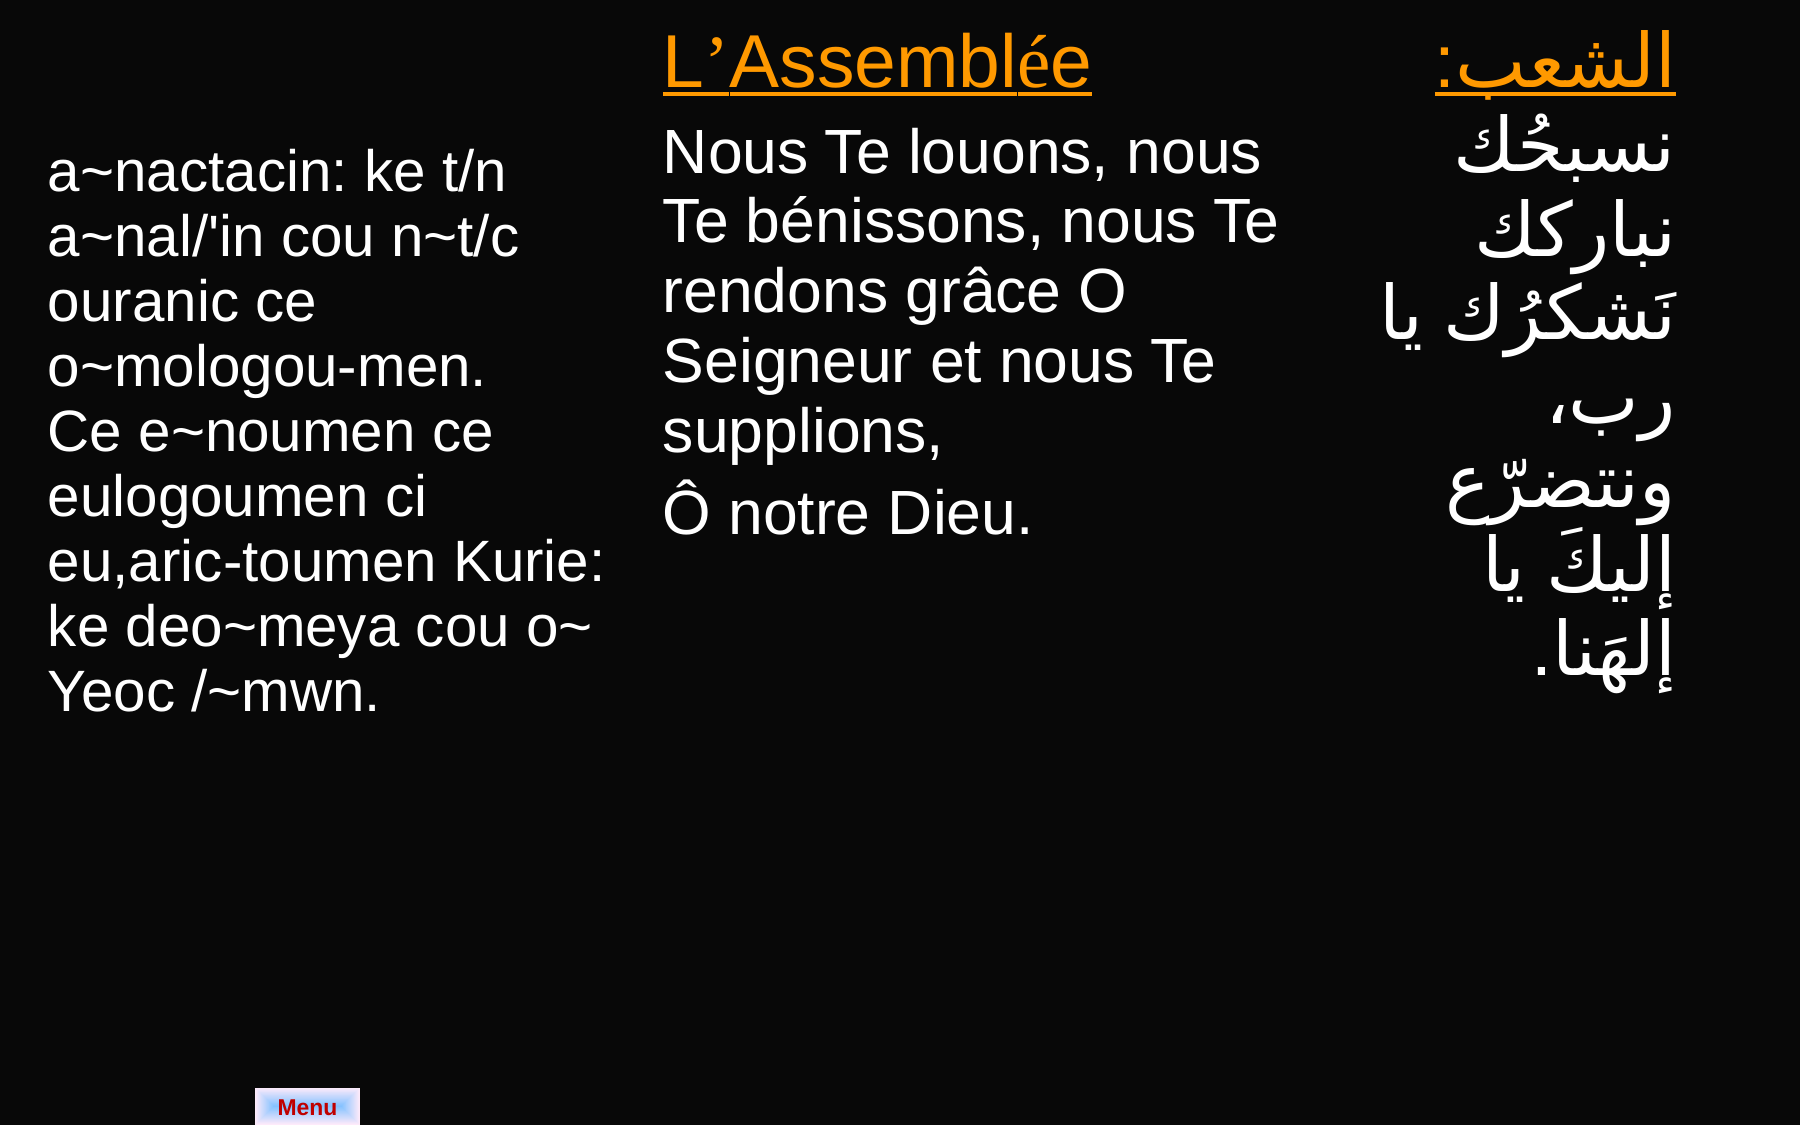

| a~nactacin: ke t/n a~nal/'in cou n~t/c ouranic ce o~mologou-men. Ce e~noumen ce eulogoumen ci eu,aric-toumen Kurie: ke deo~meya cou o~ Yeoc /~mwn. | L’Assemblée Nous Te louons, nous Te bénissons, nous Te rendons grâce O Seigneur et nous Te supplions, Ô notre Dieu. | الشعب: نسبحُك نباركك نَشكرُك يا رب، ونتضرّع إليكَ يا إلهَنا. |
| --- | --- | --- |

Menu